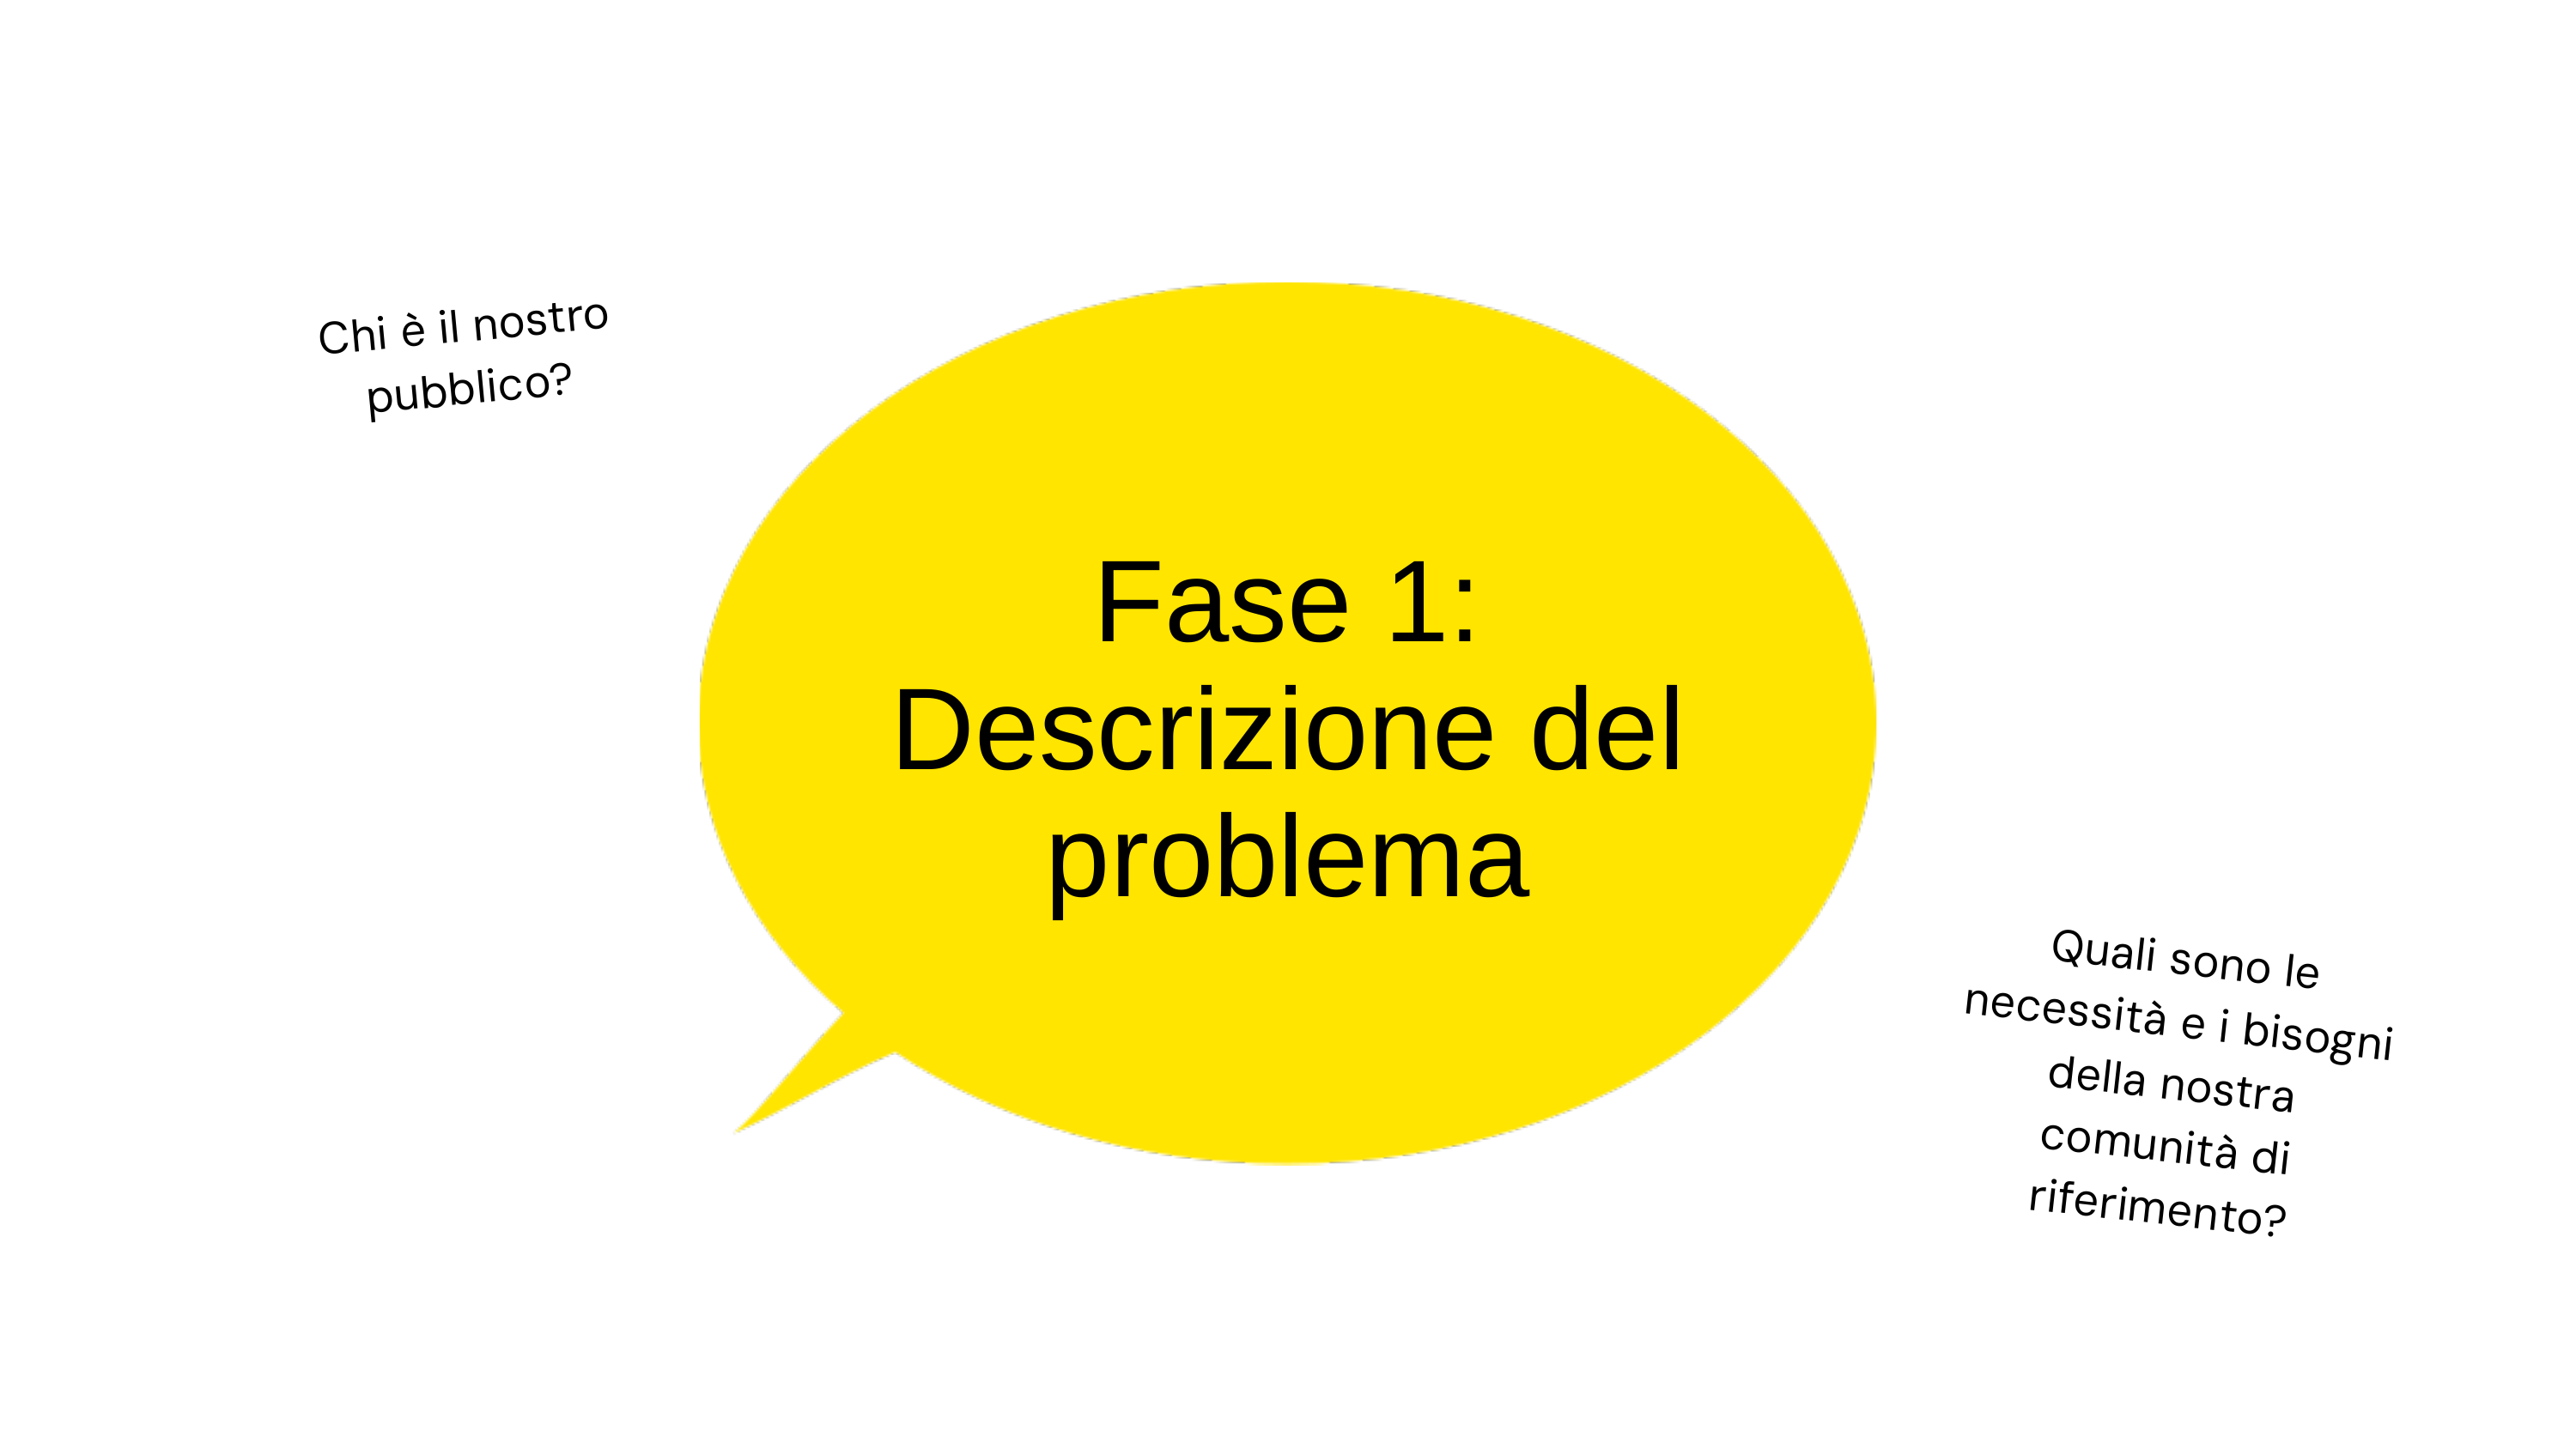

Chi è il nostro pubblico?
Fase 1: Descrizione del problema
Quali sono le necessità e i bisogni della nostra comunità di riferimento?